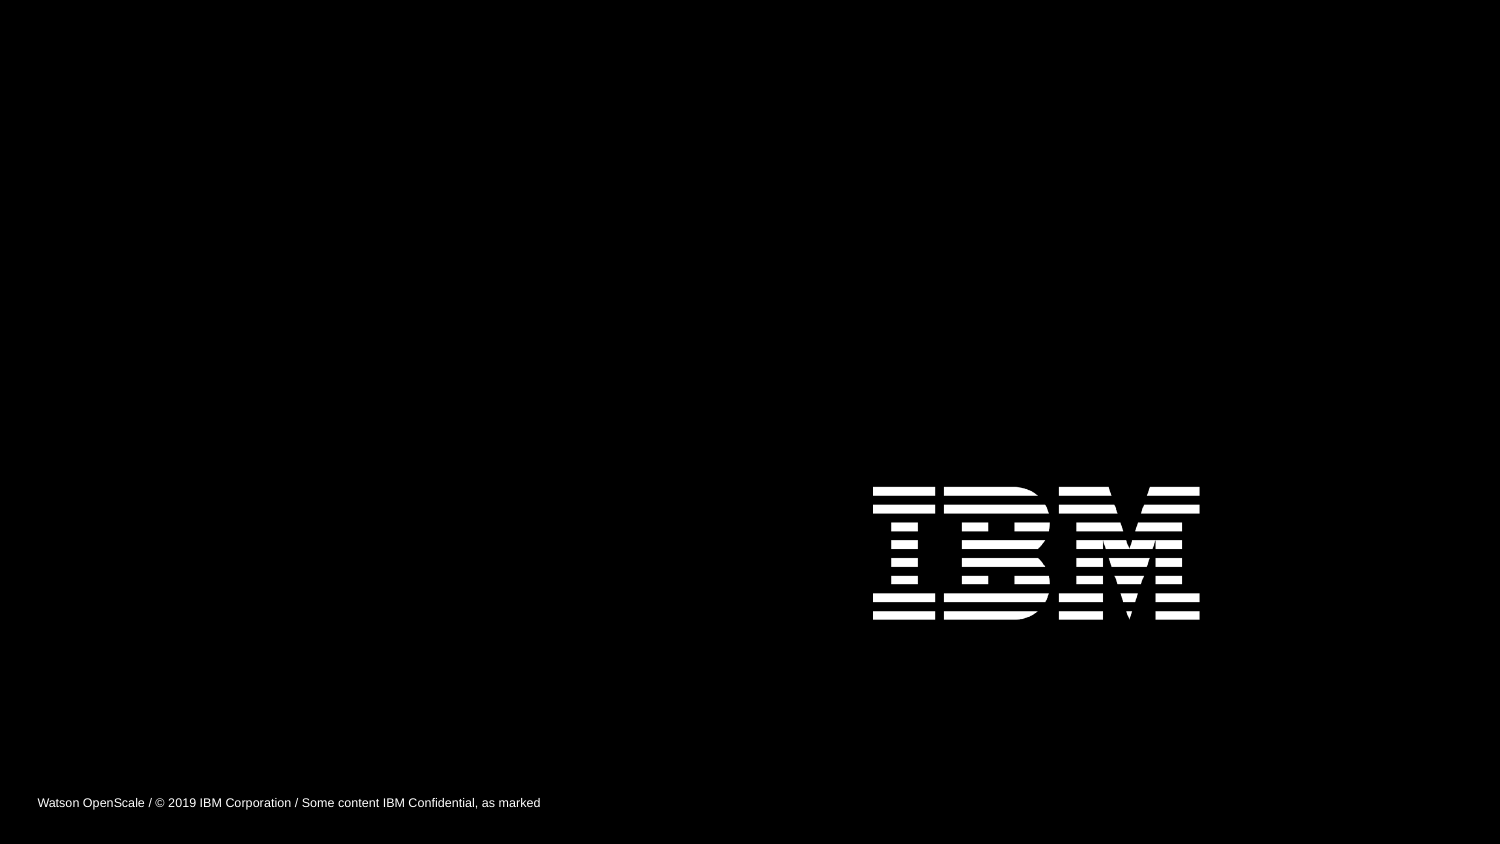

Watson OpenScale / © 2019 IBM Corporation / Some content IBM Confidential, as marked